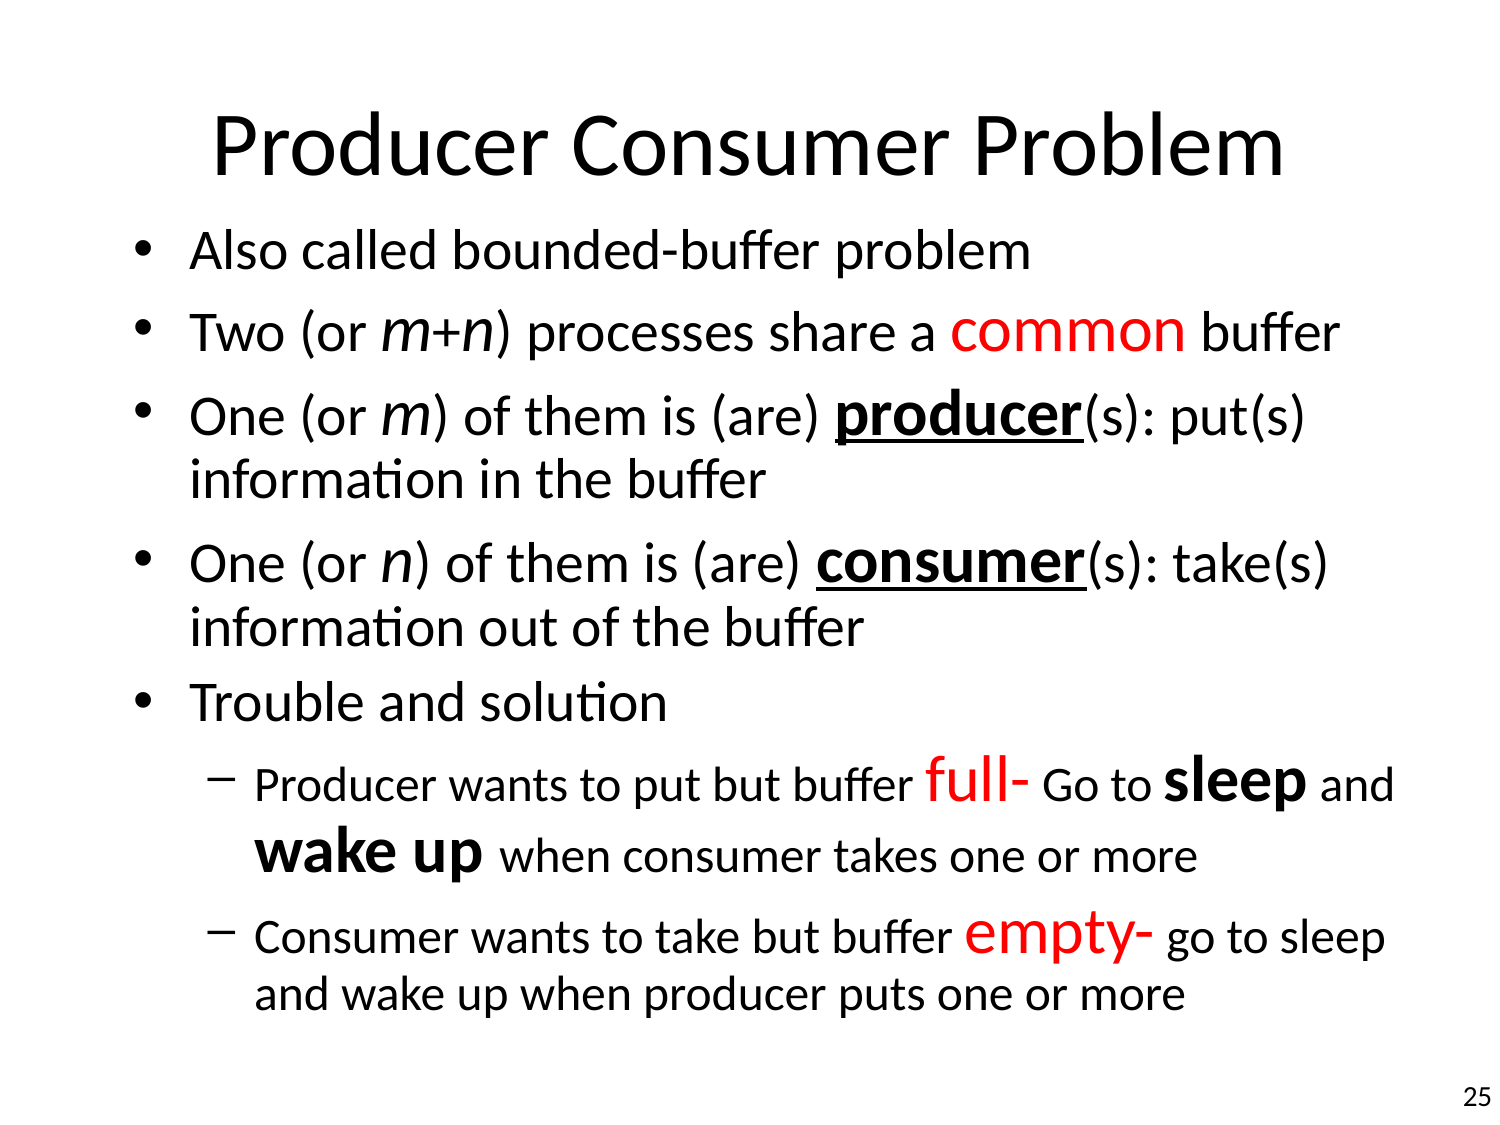

# Producer Consumer Problem
Also called bounded-buffer problem
Two (or m+n) processes share a common buffer
One (or m) of them is (are) producer(s): put(s) information in the buffer
One (or n) of them is (are) consumer(s): take(s) information out of the buffer
Trouble and solution
Producer wants to put but buffer full- Go to sleep and wake up when consumer takes one or more
Consumer wants to take but buffer empty- go to sleep and wake up when producer puts one or more
25